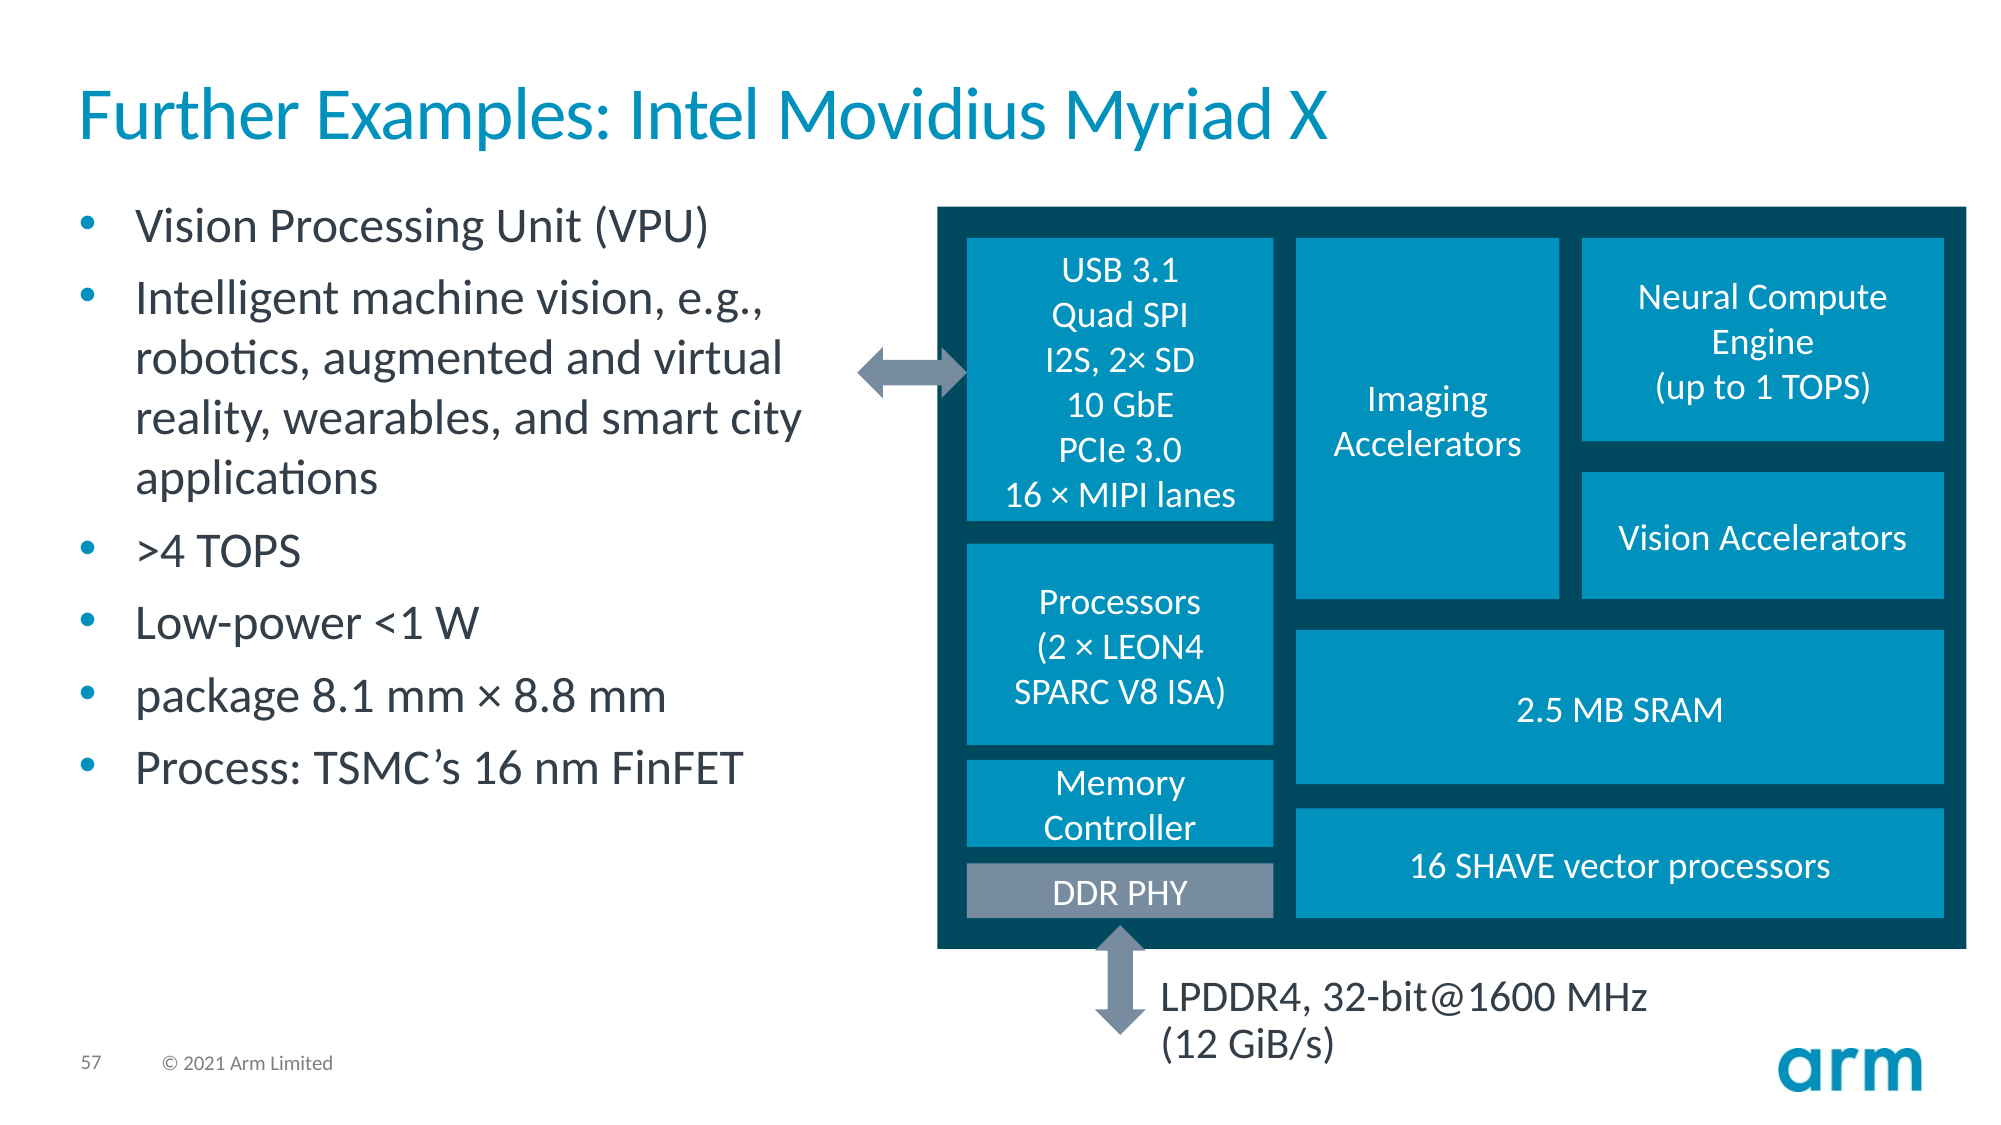

# Further Examples: Intel Movidius Myriad X
Vision Processing Unit (VPU)
Intelligent machine vision, e.g., robotics, augmented and virtual reality, wearables, and smart city applications
>4 TOPS
Low-power <1 W
package 8.1 mm × 8.8 mm
Process: TSMC’s 16 nm FinFET

USB 3.1
Quad SPI
I2S, 2× SD
10 GbE
PCIe 3.0
16 × MIPI lanes
Imaging
Accelerators
Neural Compute
Engine
(up to 1 TOPS)

Vision Accelerators
Processors
(2 × LEON4
SPARC V8 ISA)
2.5 MB SRAM
Memory Controller
16 SHAVE vector processors
DDR PHY

LPDDR4, 32-bit@1600 MHz (12 GiB/s)